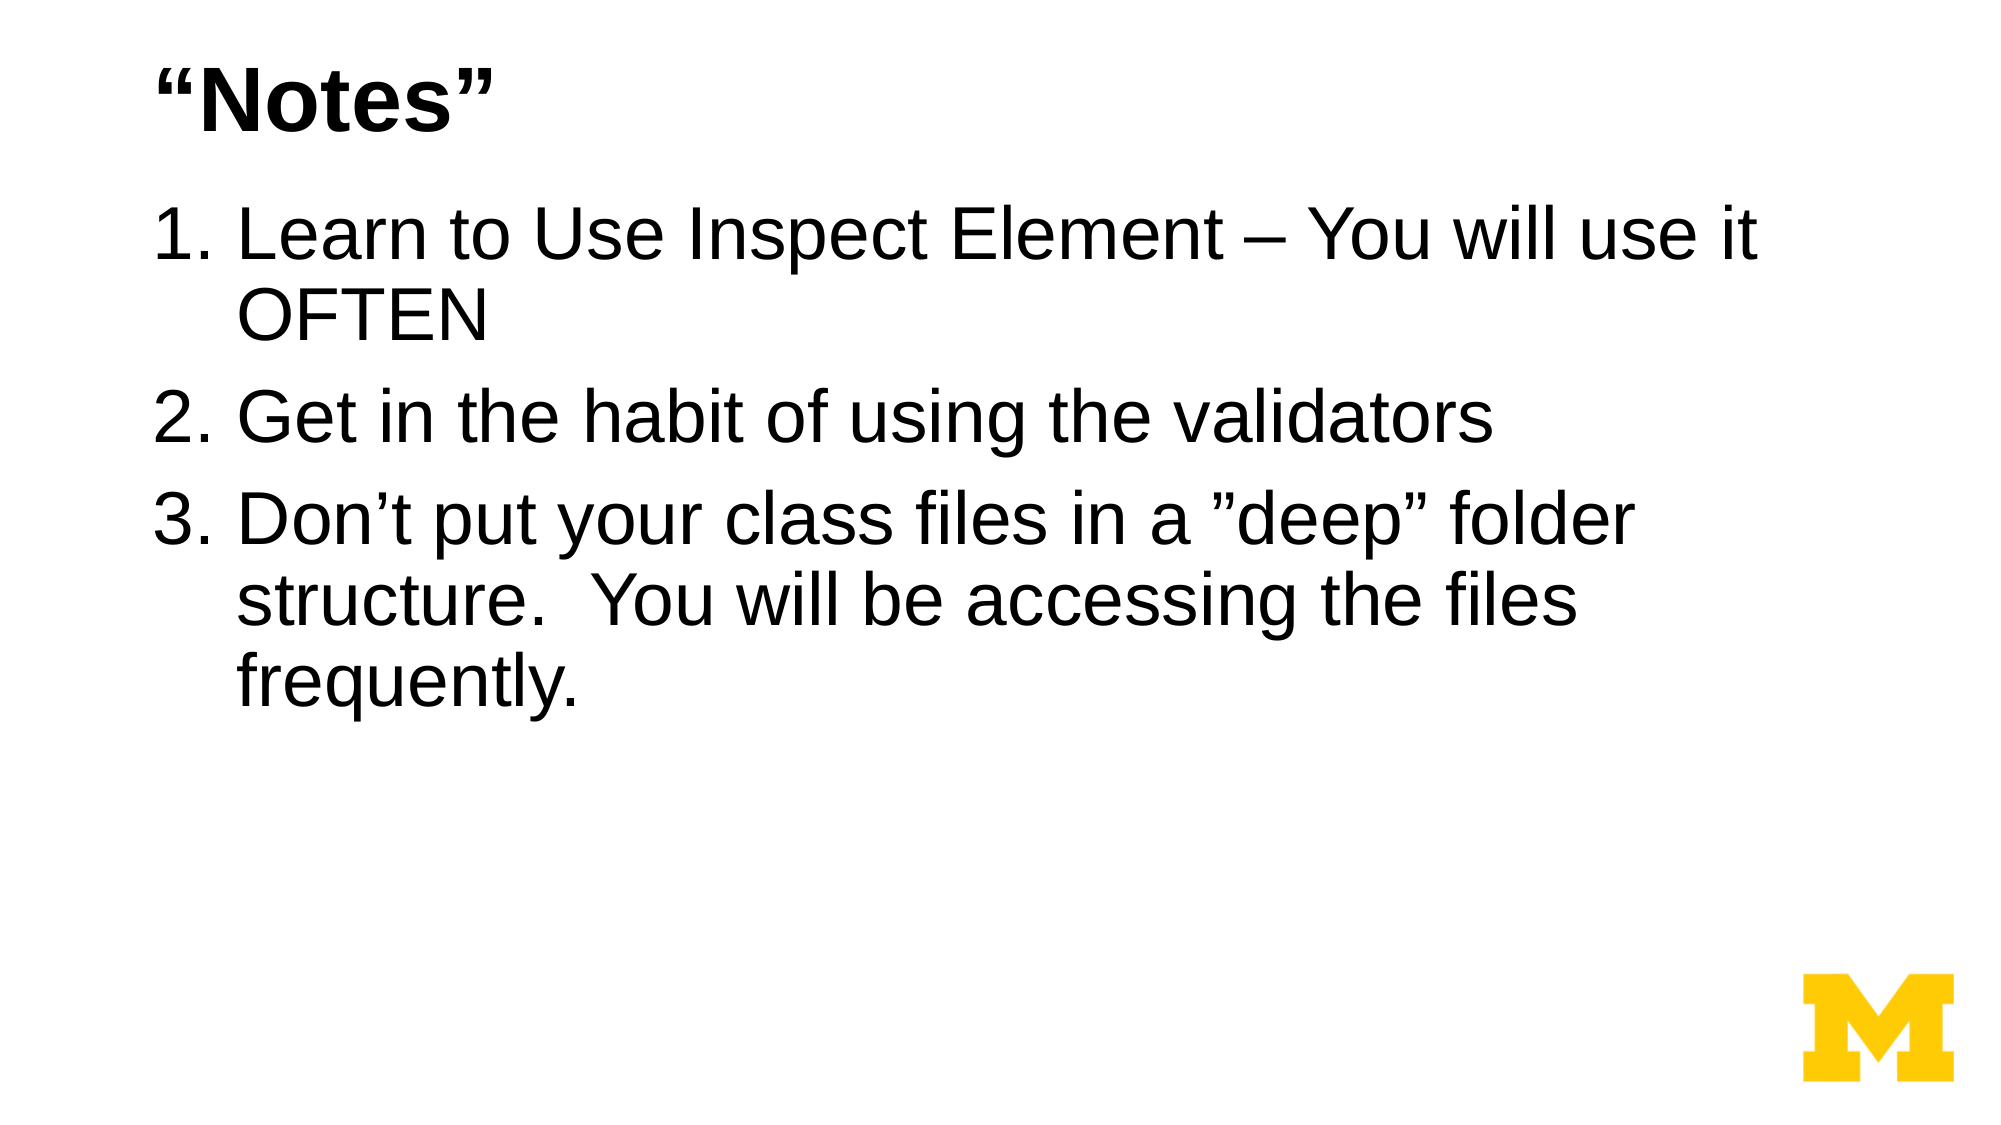

# “Notes”
Learn to Use Inspect Element – You will use it OFTEN
Get in the habit of using the validators
Don’t put your class files in a ”deep” folder structure.  You will be accessing the files frequently.